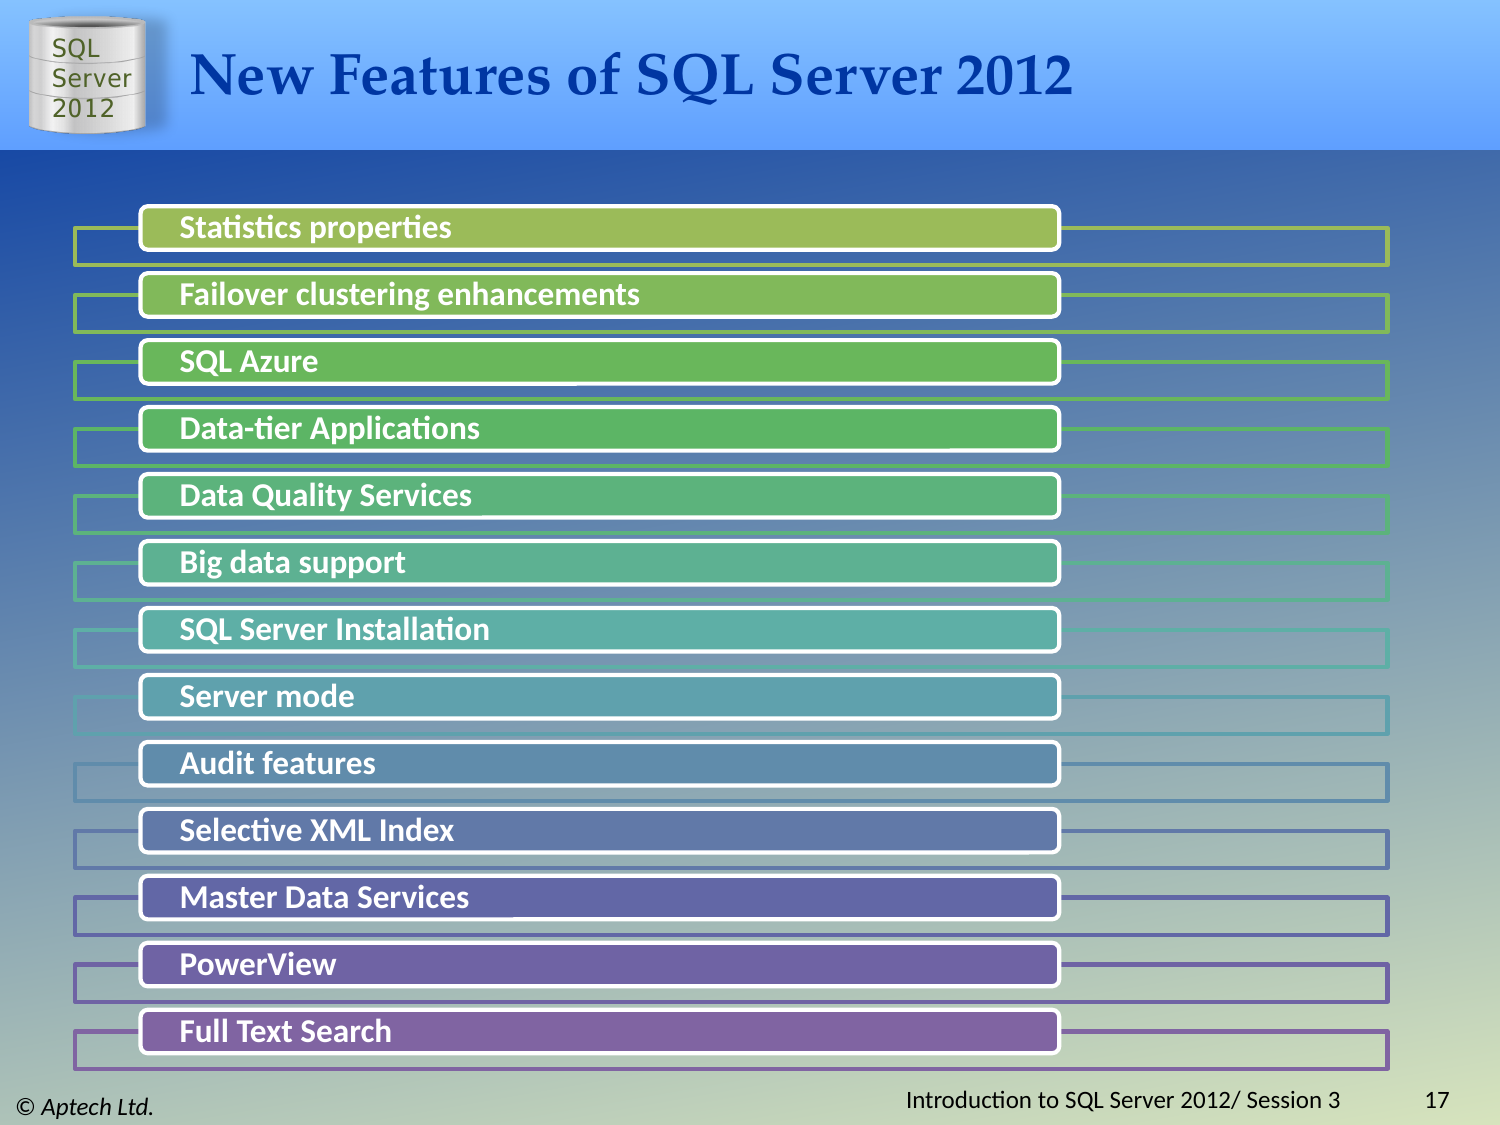

# New Features of SQL Server 2012
Statistics properties
Failover clustering enhancements
SQL Azure
Data-tier Applications
Data Quality Services
Big data support
SQL Server Installation
Server mode
Audit features
Selective XML Index
Master Data Services
PowerView
Full Text Search
Introduction to SQL Server 2012/ Session 3
17